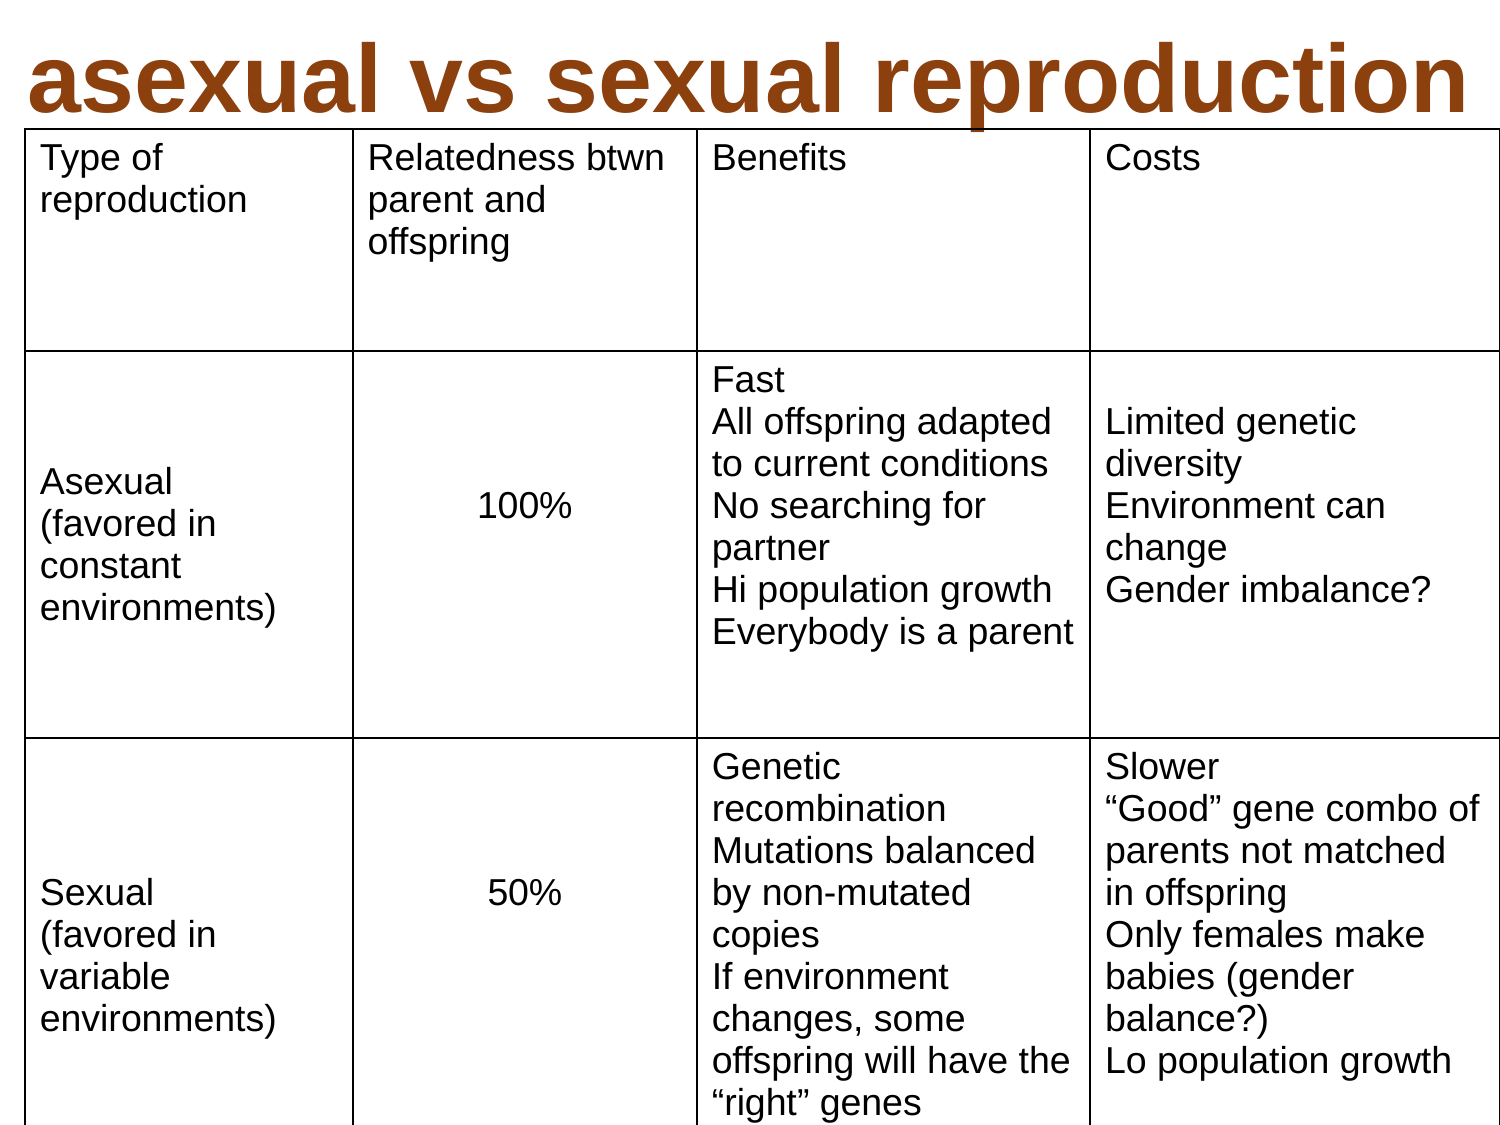

# asexual vs sexual reproduction
| Type of reproduction | Relatedness btwn parent and offspring | Benefits | Costs |
| --- | --- | --- | --- |
| Asexual (favored in constant environments) | 100% | Fast All offspring adapted to current conditions No searching for partner Hi population growth Everybody is a parent | Limited genetic diversity Environment can change Gender imbalance? |
| Sexual (favored in variable environments) | 50% | Genetic recombination Mutations balanced by non-mutated copies If environment changes, some offspring will have the “right” genes | Slower “Good” gene combo of parents not matched in offspring Only females make babies (gender balance?) Lo population growth |